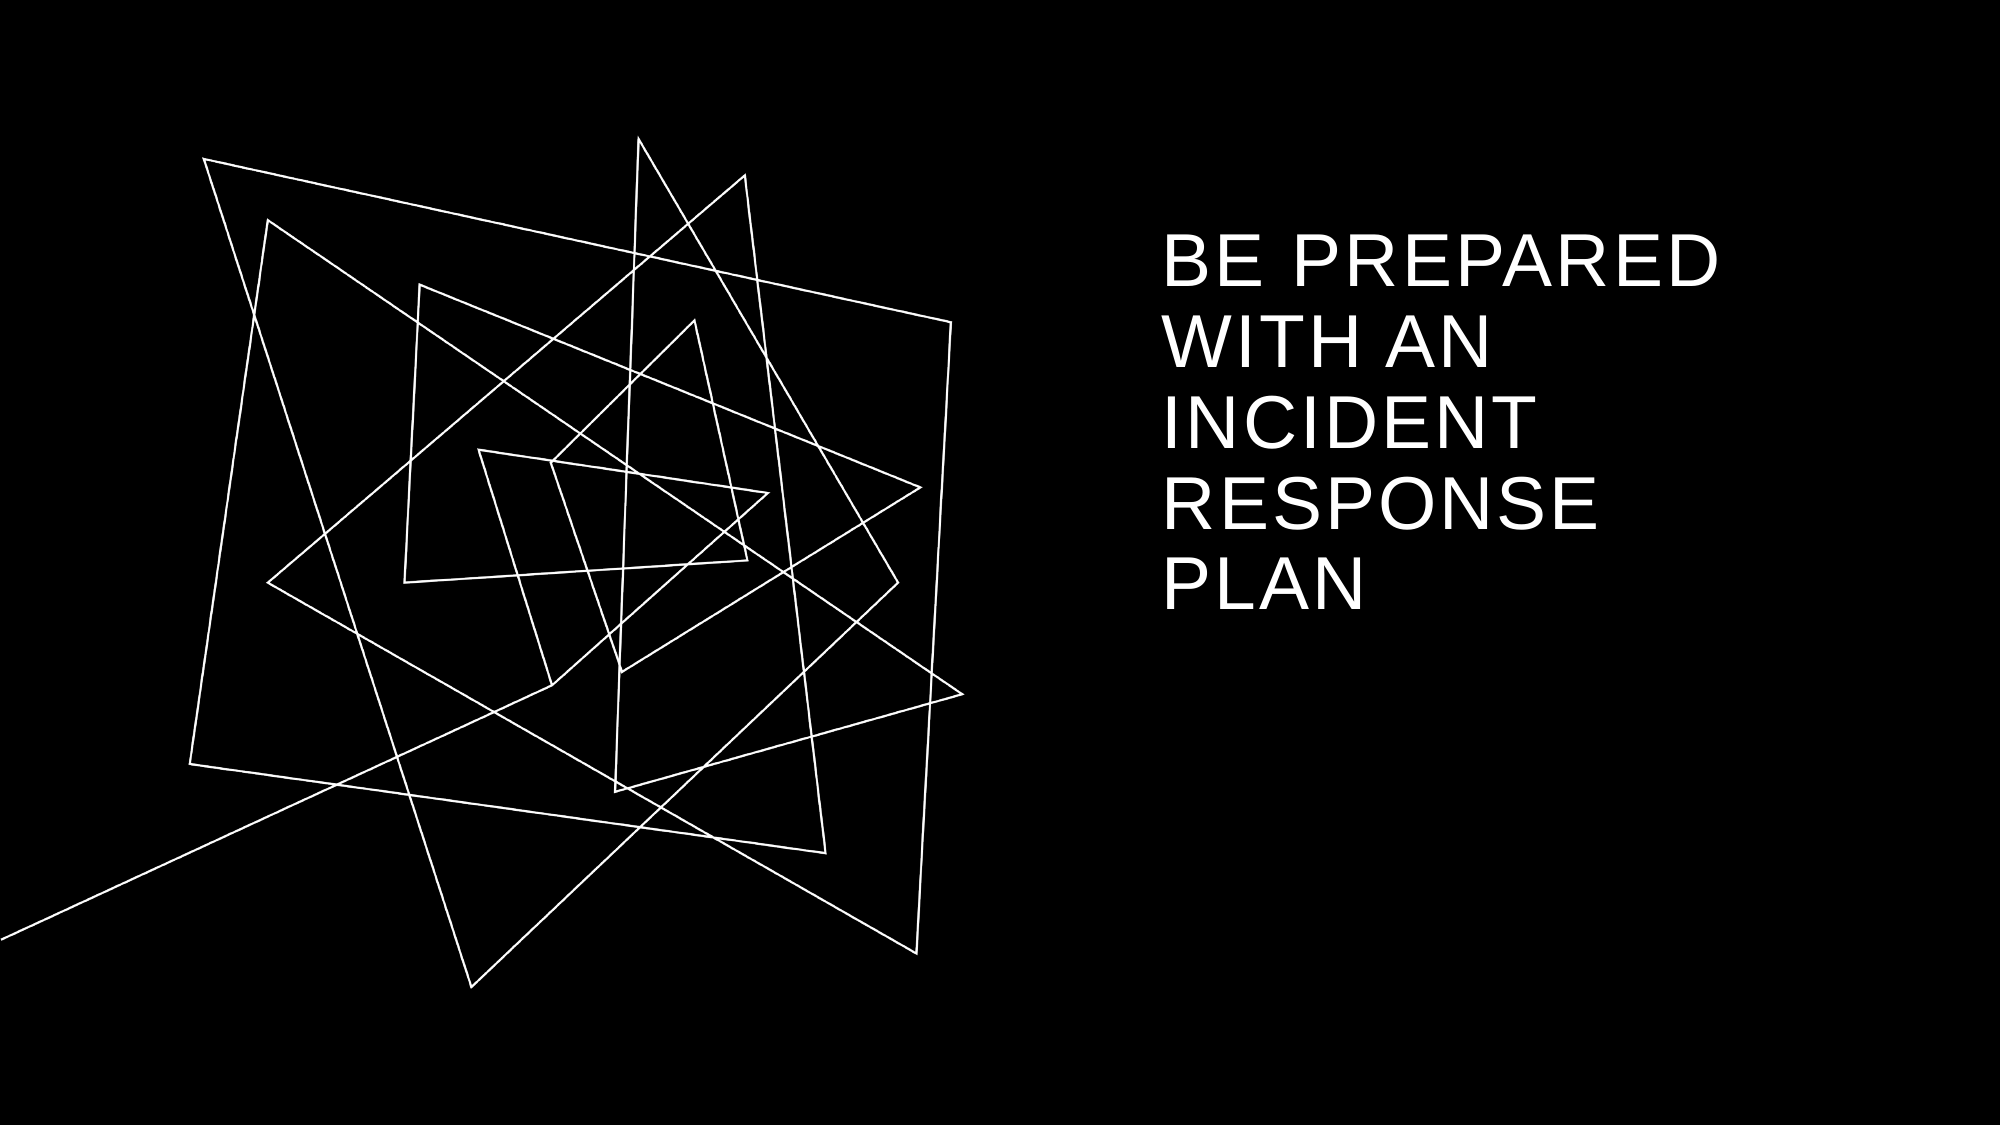

# Be prepared with an incident response plan